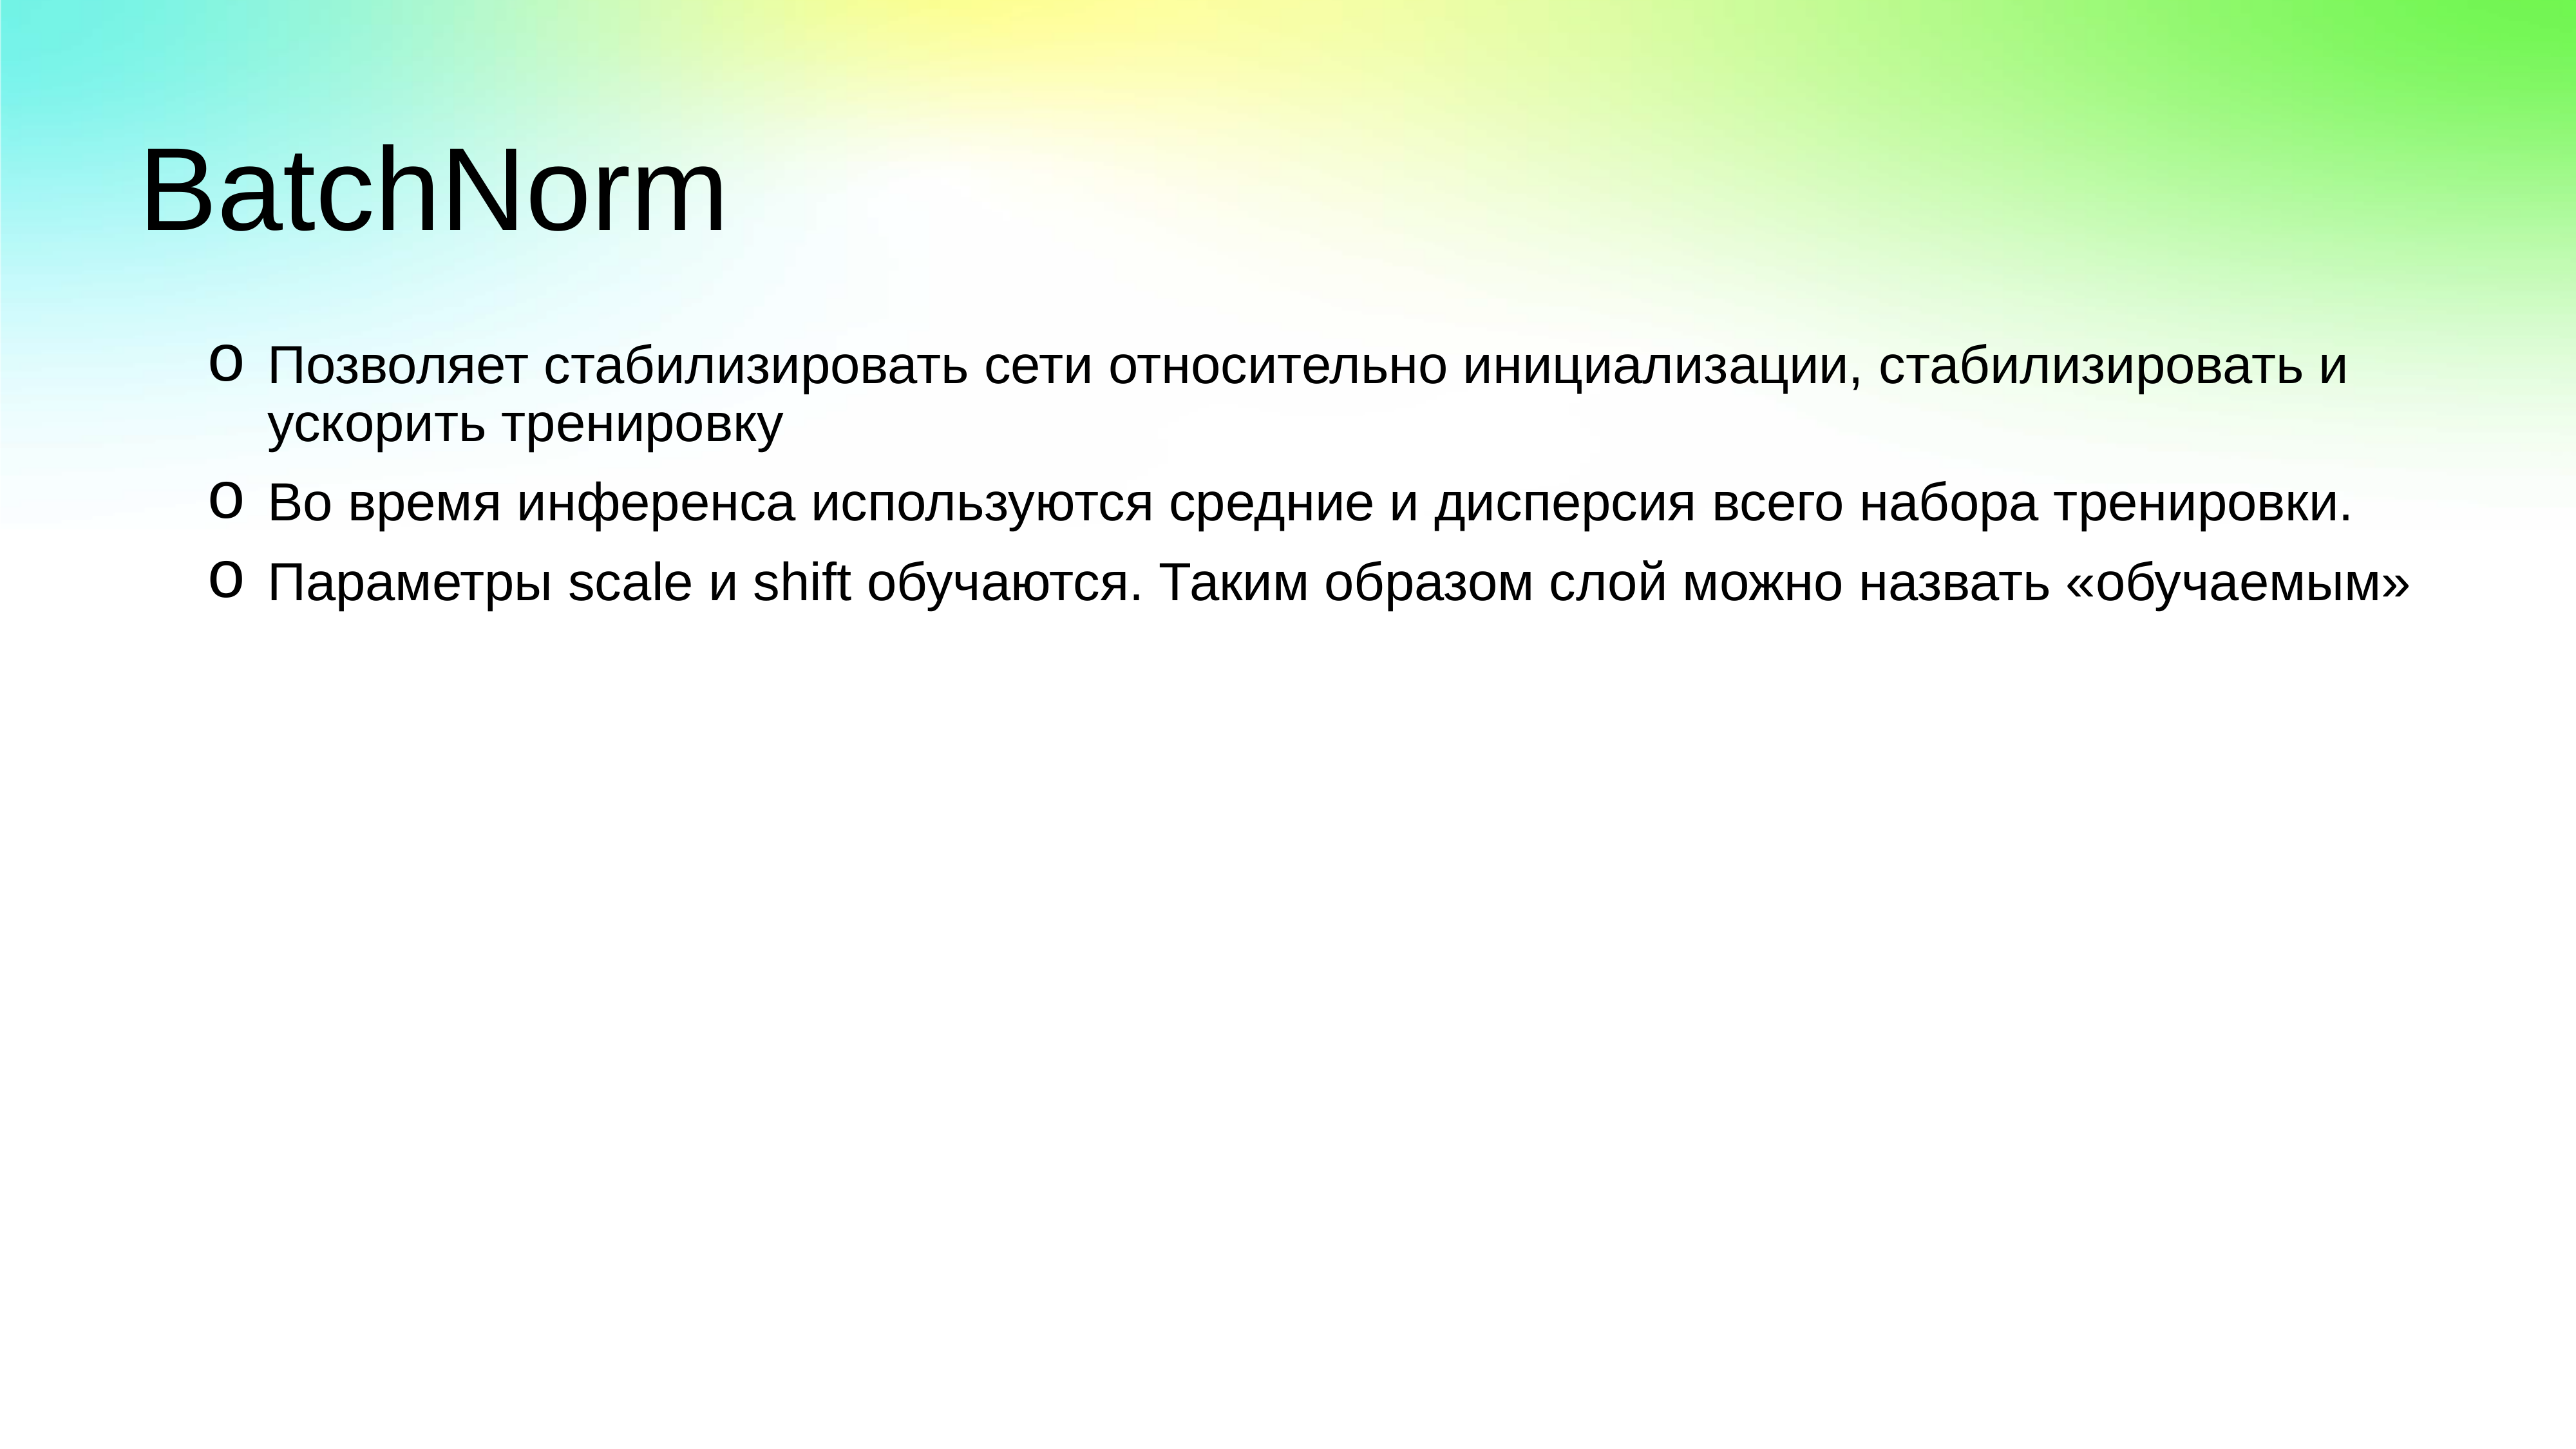

# BatchNorm
Позволяет стабилизировать сети относительно инициализации, стабилизировать и ускорить тренировку
Во время инференса используются средние и дисперсия всего набора тренировки.
Параметры scale и shift обучаются. Таким образом слой можно назвать «обучаемым»